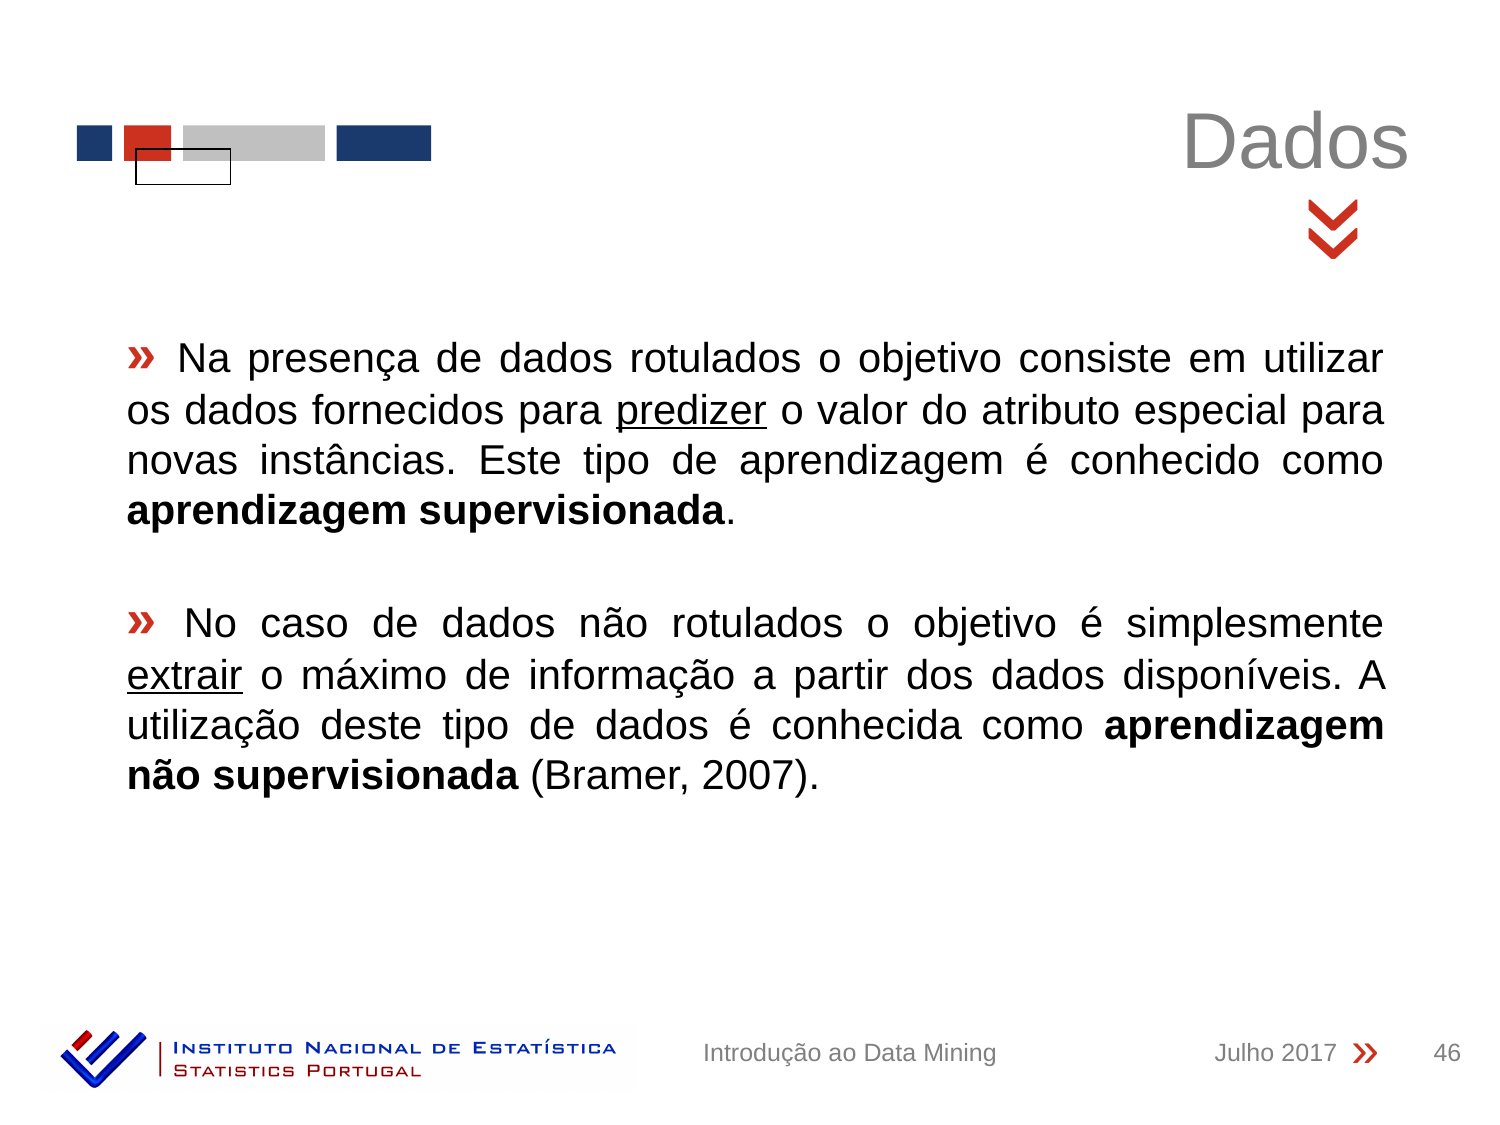

Dados
«
» Na presença de dados rotulados o objetivo consiste em utilizar os dados fornecidos para predizer o valor do atributo especial para novas instâncias. Este tipo de aprendizagem é conhecido como aprendizagem supervisionada.

» No caso de dados não rotulados o objetivo é simplesmente extrair o máximo de informação a partir dos dados disponíveis. A utilização deste tipo de dados é conhecida como aprendizagem não supervisionada (Bramer, 2007).
Introdução ao Data Mining
Julho 2017
46
«